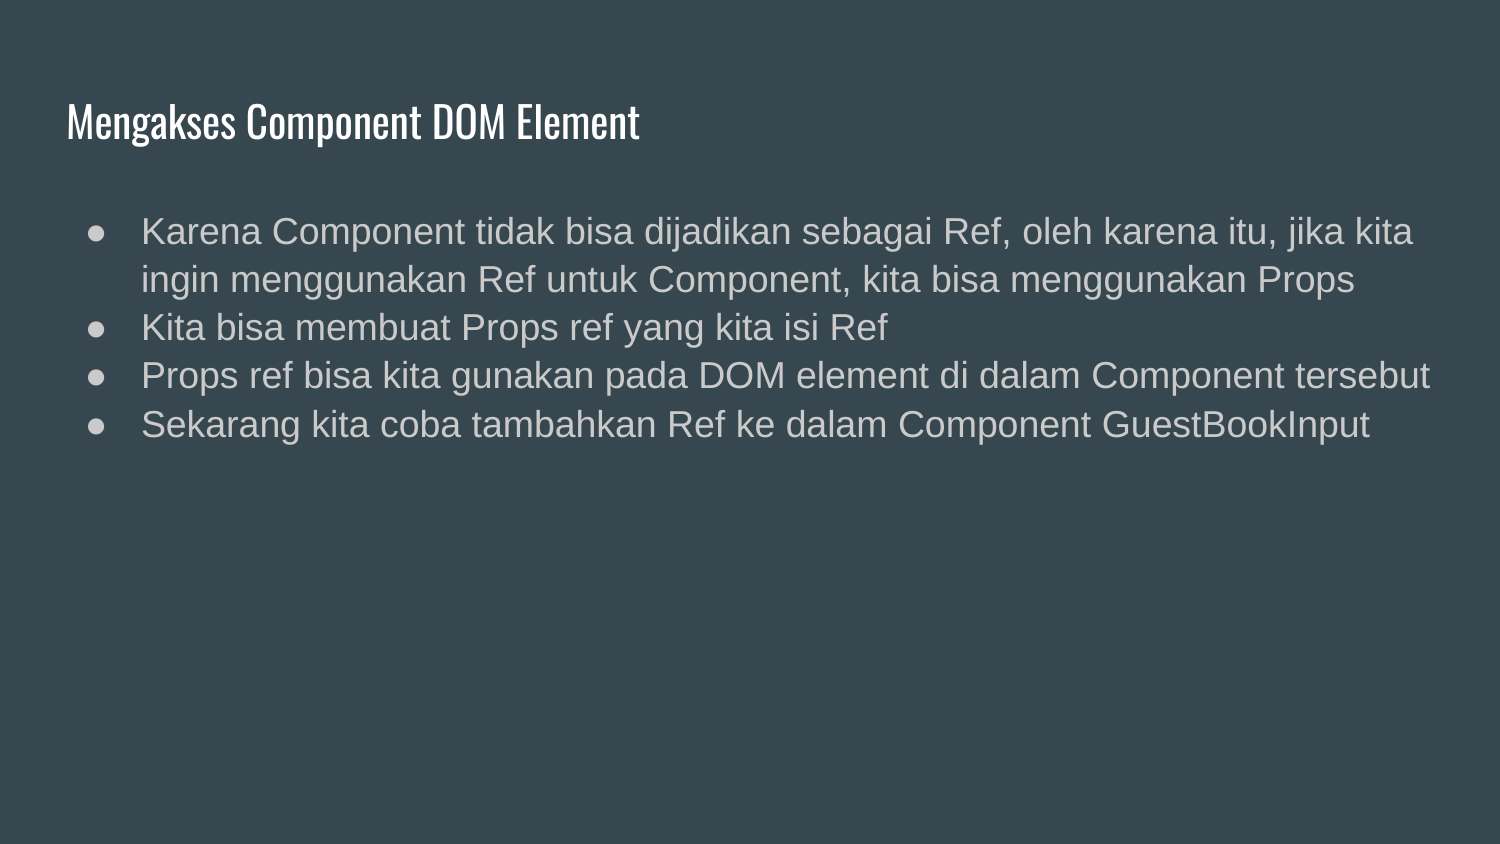

# Mengakses Component DOM Element
Karena Component tidak bisa dijadikan sebagai Ref, oleh karena itu, jika kita ingin menggunakan Ref untuk Component, kita bisa menggunakan Props
Kita bisa membuat Props ref yang kita isi Ref
Props ref bisa kita gunakan pada DOM element di dalam Component tersebut
Sekarang kita coba tambahkan Ref ke dalam Component GuestBookInput